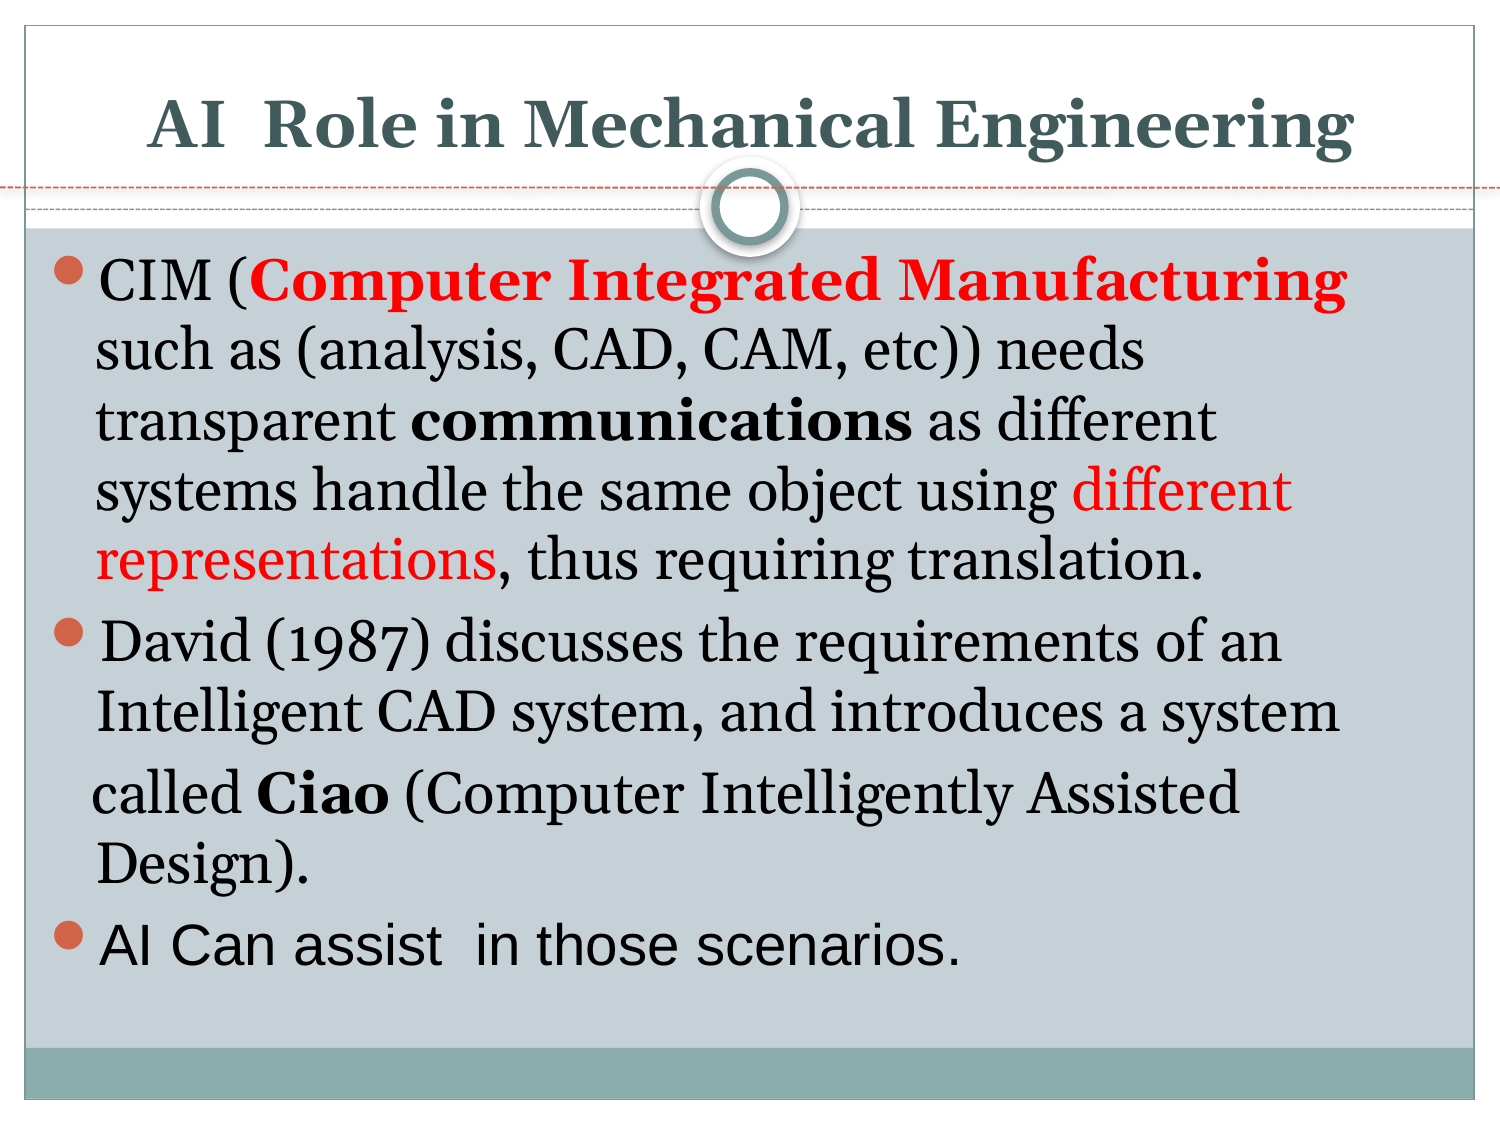

# AI  Role in Mechanical Engineering
CIM (Computer Integrated Manufacturing such as (analysis, CAD, CAM, etc)) needs transparent communications as different systems handle the same object using different representations, thus requiring translation.
David (1987) discusses the requirements of an Intelligent CAD system, and introduces a system
   called Ciao (Computer Intelligently Assisted Design).
AI Can assist  in those scenarios.